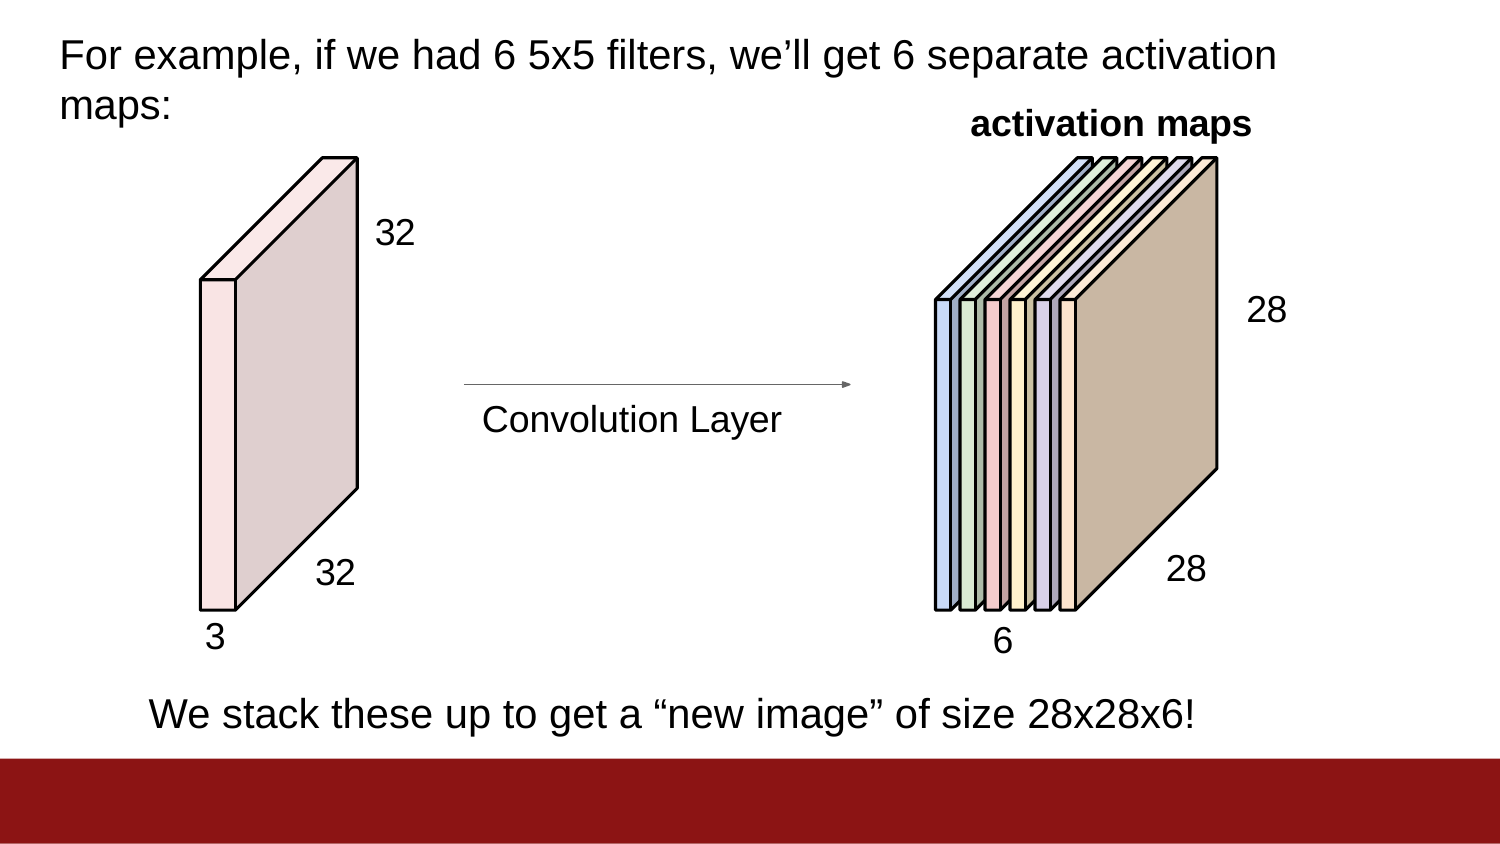

# For example, if we had 6 5x5 filters, we’ll get 6 separate activation maps:
activation maps

32
28

Convolution Layer
28
32
3
6
We stack these up to get a “new image” of size 28x28x6!